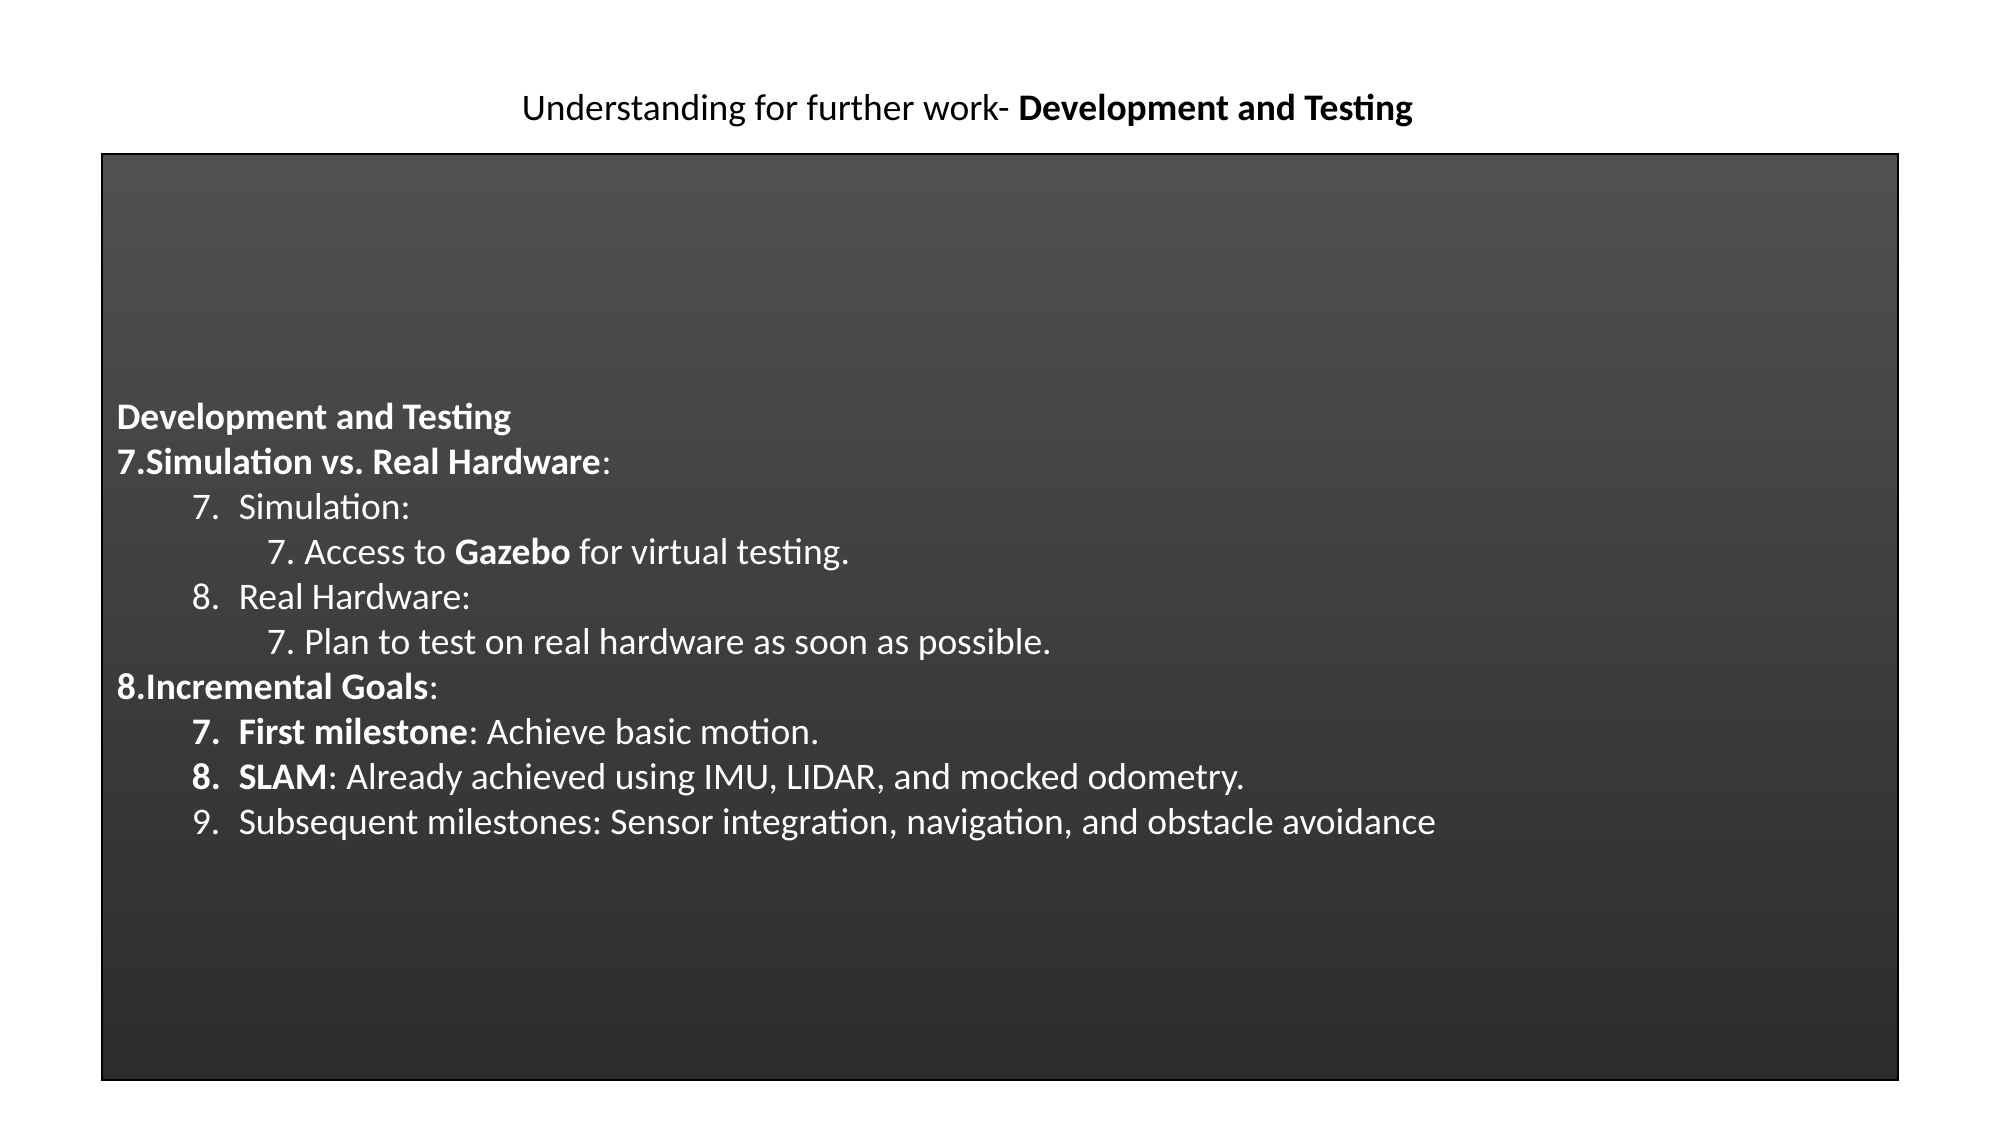

Understanding for further work- Development and Testing

Development and Testing
Simulation vs. Real Hardware:
Simulation:
Access to Gazebo for virtual testing.
Real Hardware:
Plan to test on real hardware as soon as possible.
Incremental Goals:
First milestone: Achieve basic motion.
SLAM: Already achieved using IMU, LIDAR, and mocked odometry.
Subsequent milestones: Sensor integration, navigation, and obstacle avoidance